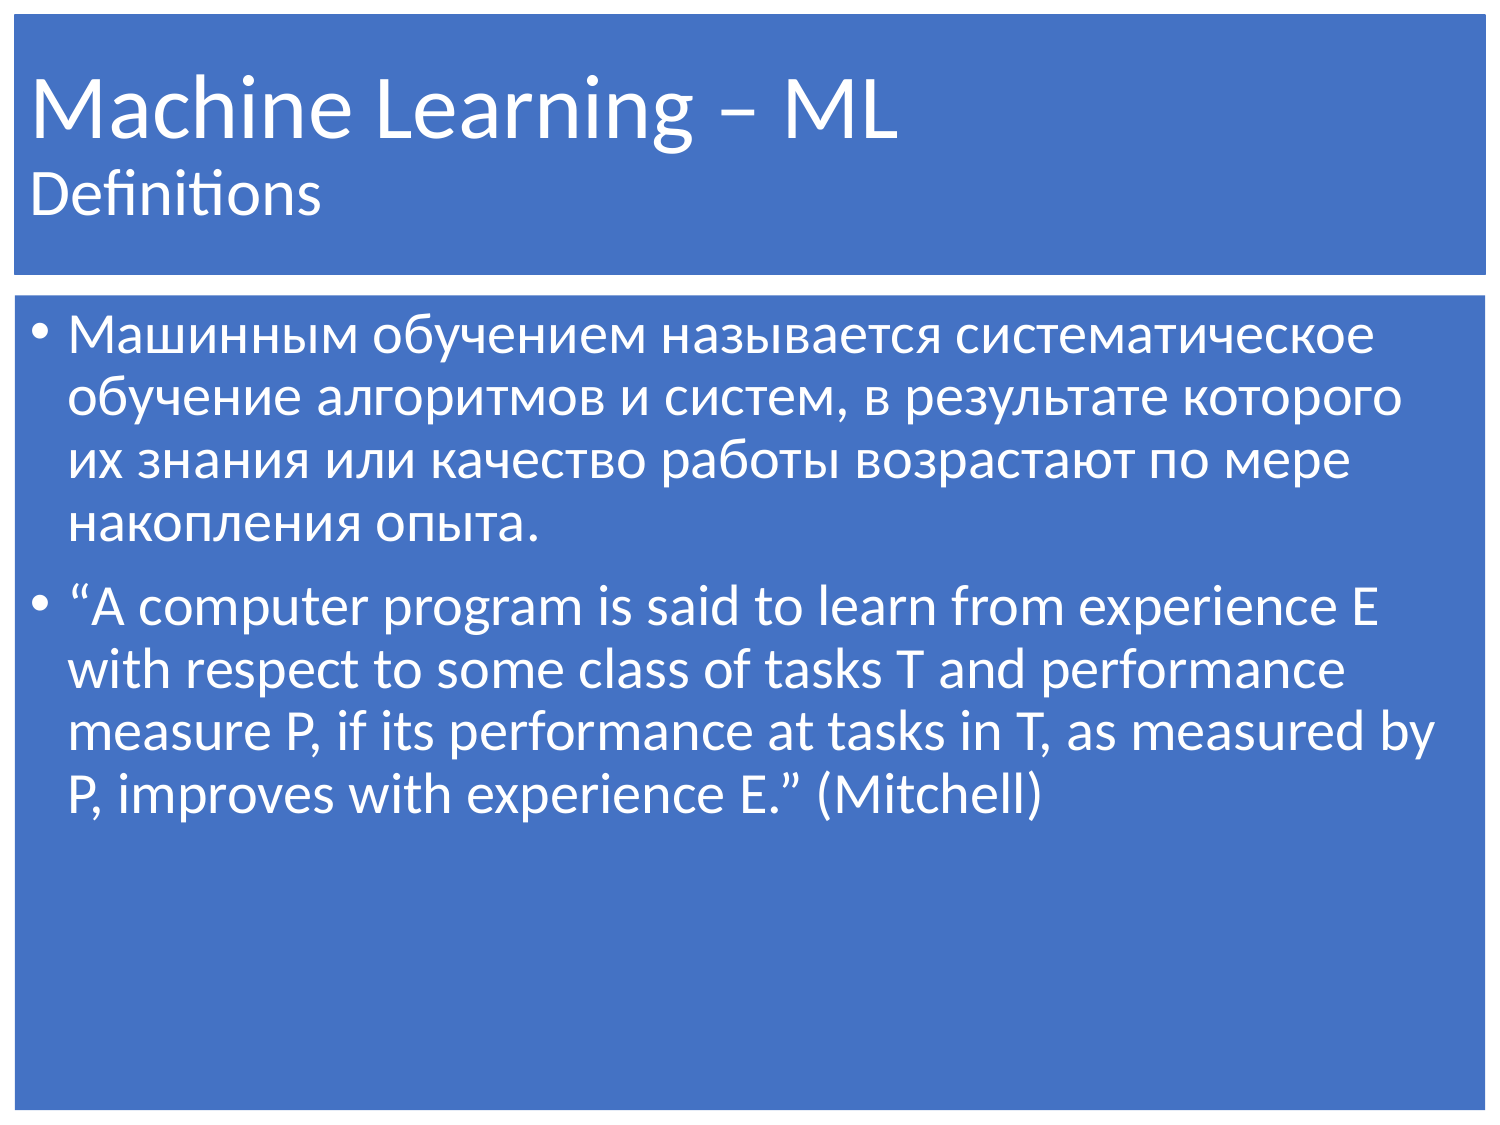

# Machine Learning – ML Definitions
Машинным обучением называется систематическое обучение алгоритмов и систем, в результате которого их знания или качество работы возрастают по мере накопления опыта.
“A computer program is said to learn from experience E with respect to some class of tasks T and performance measure P, if its performance at tasks in T, as measured by P, improves with experience E.” (Mitchell)